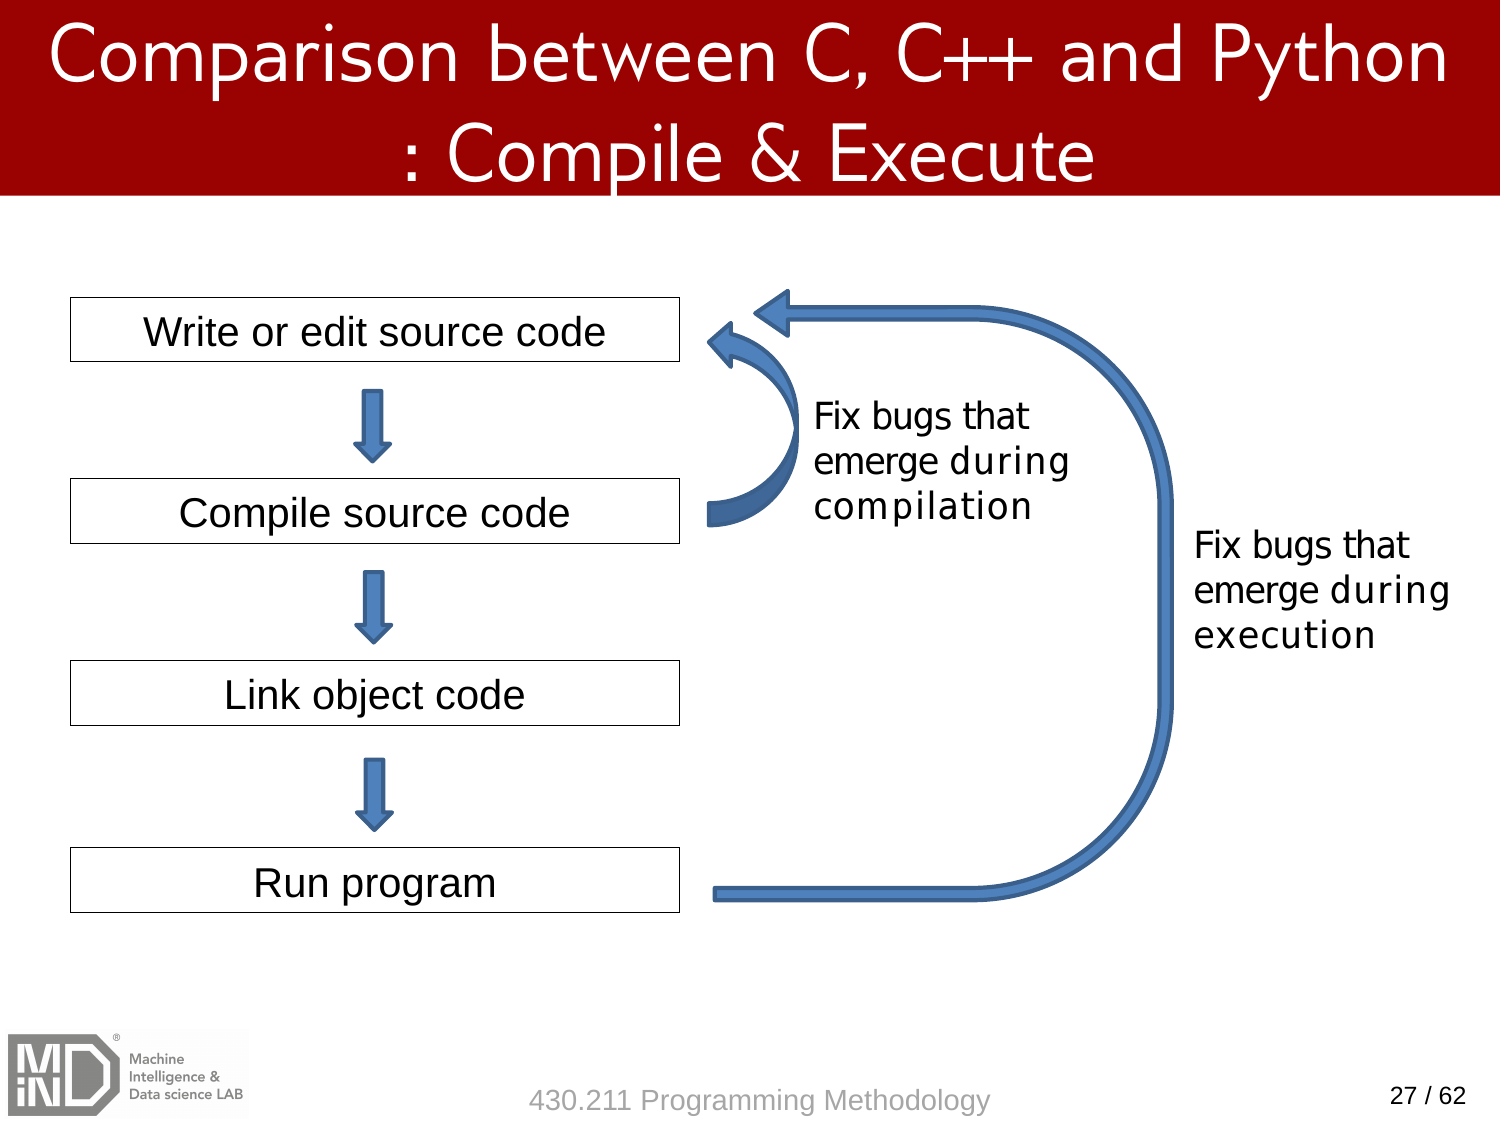

# Comparison between C, C++ and Python : Compile & Execute
Write or edit source code

Fix bugs that emerge during compilation

Compile source code
Fix bugs that emerge during execution

Link object code

Run program
27 / 62